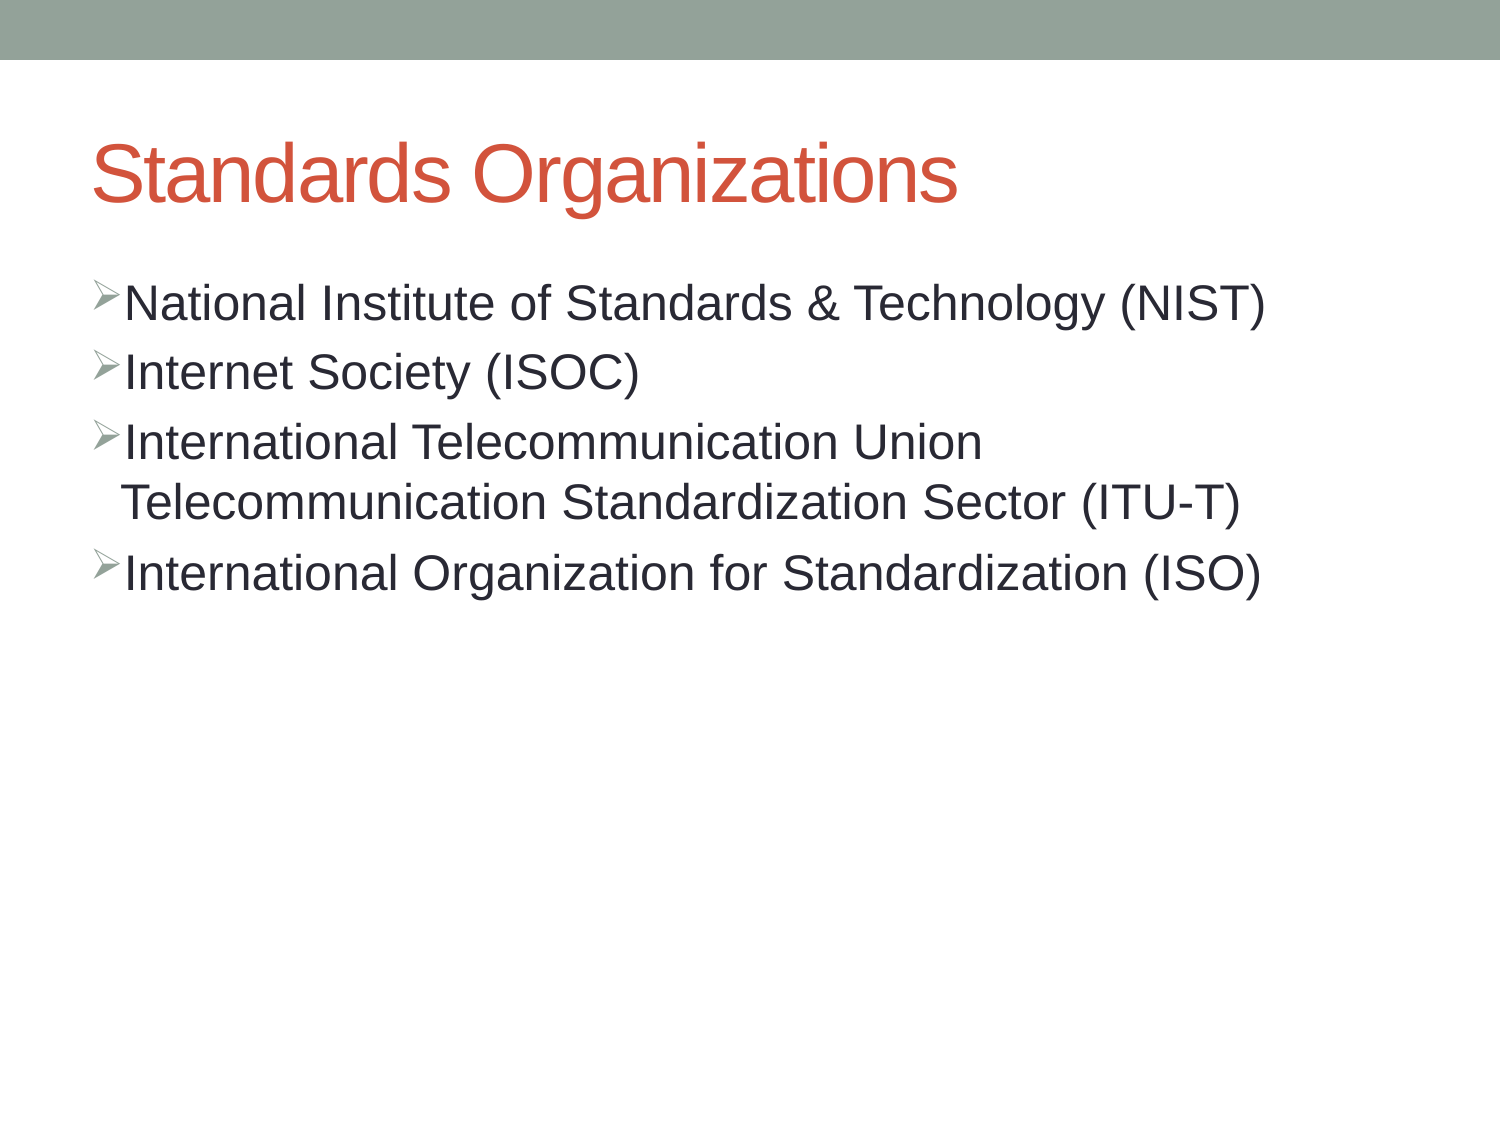

# Standards Organizations
National Institute of Standards & Technology (NIST)
Internet Society (ISOC)
International Telecommunication Union Telecommunication Standardization Sector (ITU-T)
International Organization for Standardization (ISO)